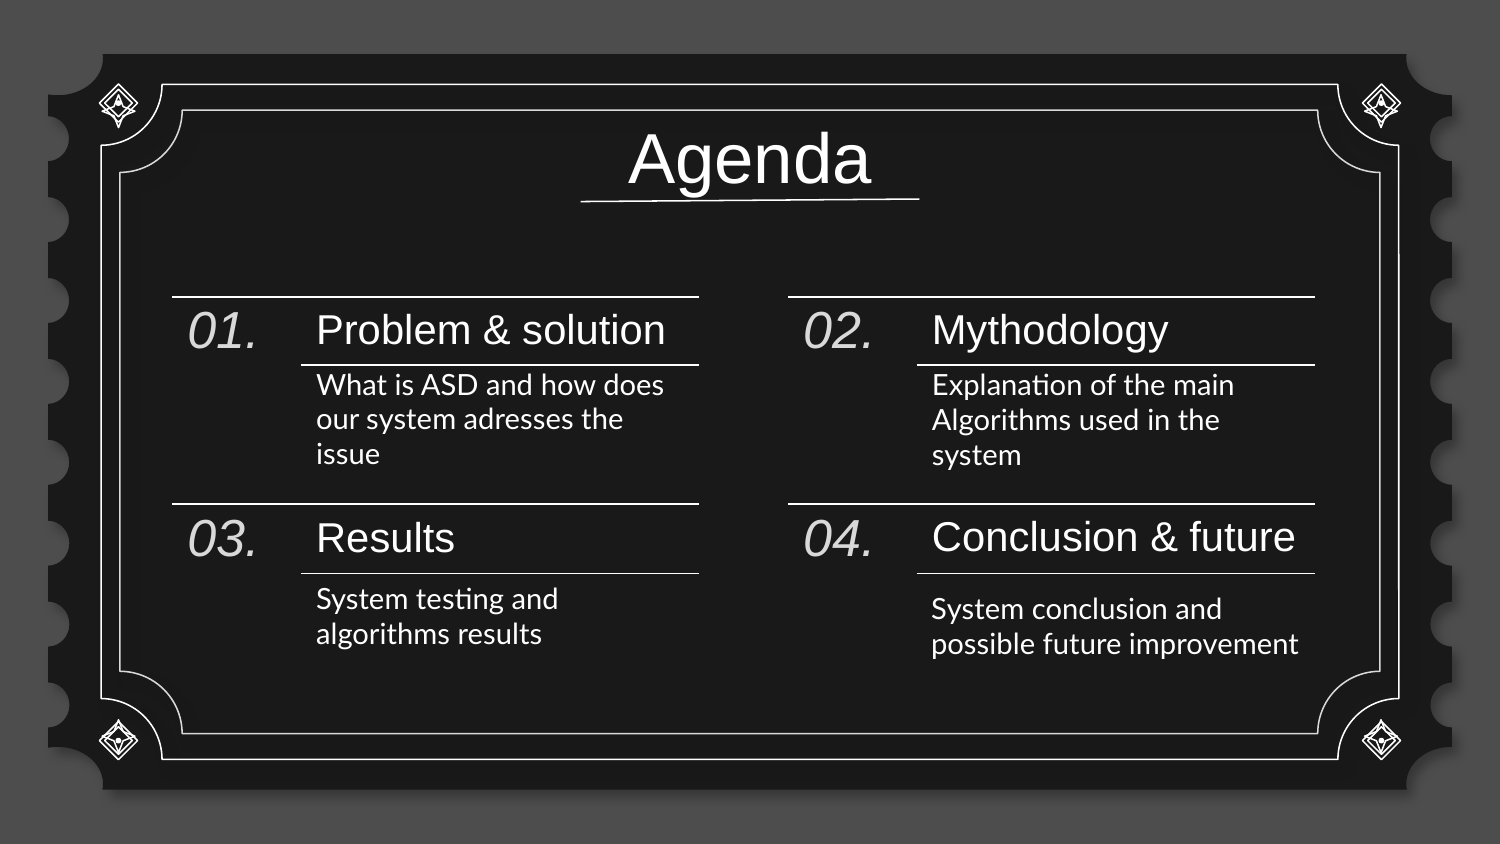

# Agenda
01.
Problem & solution
02.
Mythodology
What is ASD and how does our system adresses the issue
Explanation of the main Algorithms used in the system
03.
Results
04.
Conclusion & future
System testing and algorithms results
System conclusion and possible future improvement